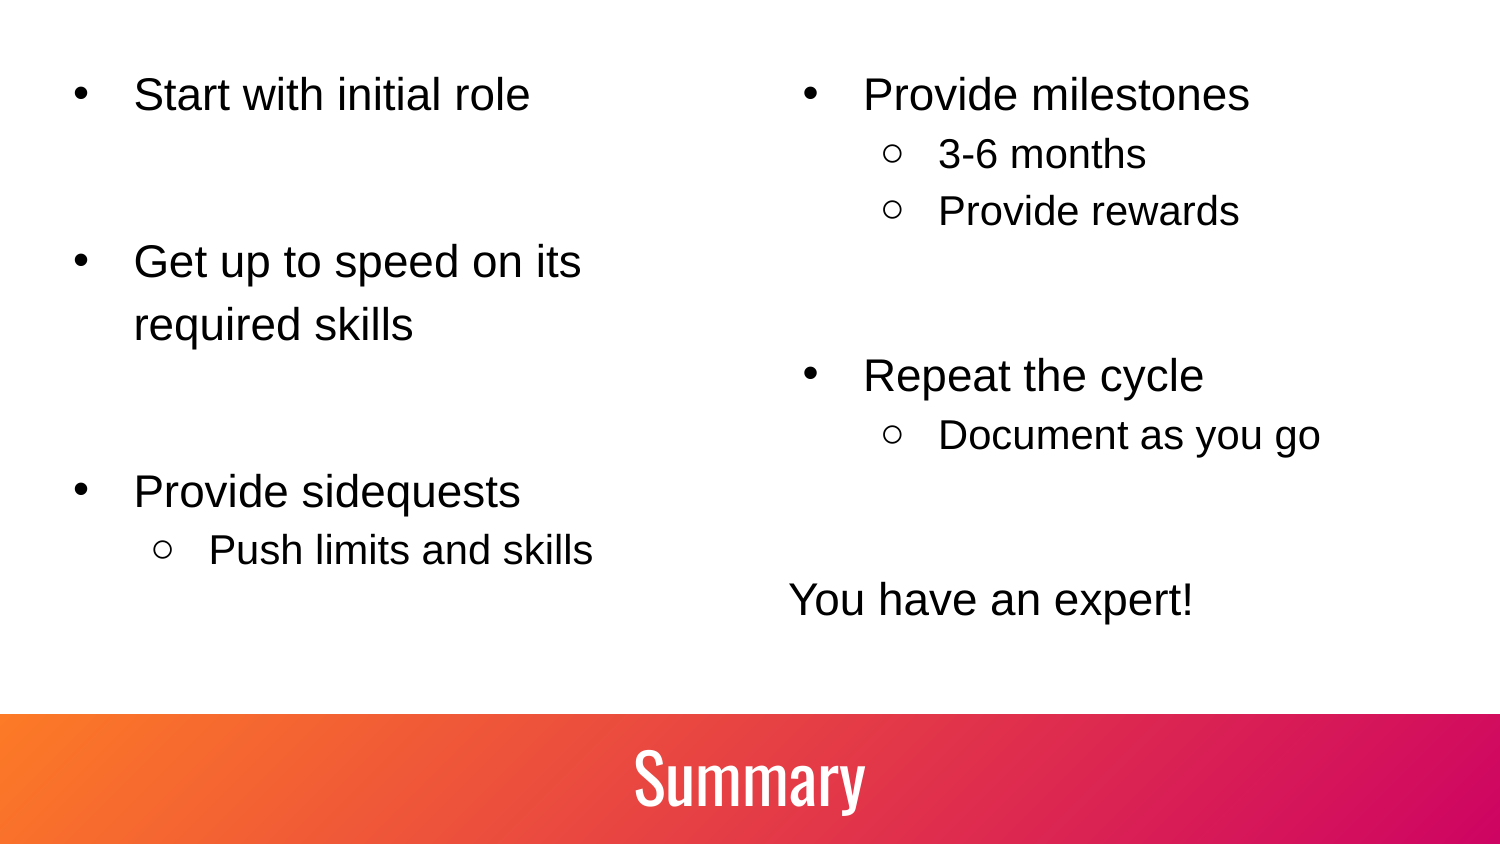

Start with initial role

Get up to speed on its required skills

Provide sidequests
Push limits and skills

Provide milestones
3-6 months
Provide rewards

Repeat the cycle
Document as you go

You have an expert!

# Summary